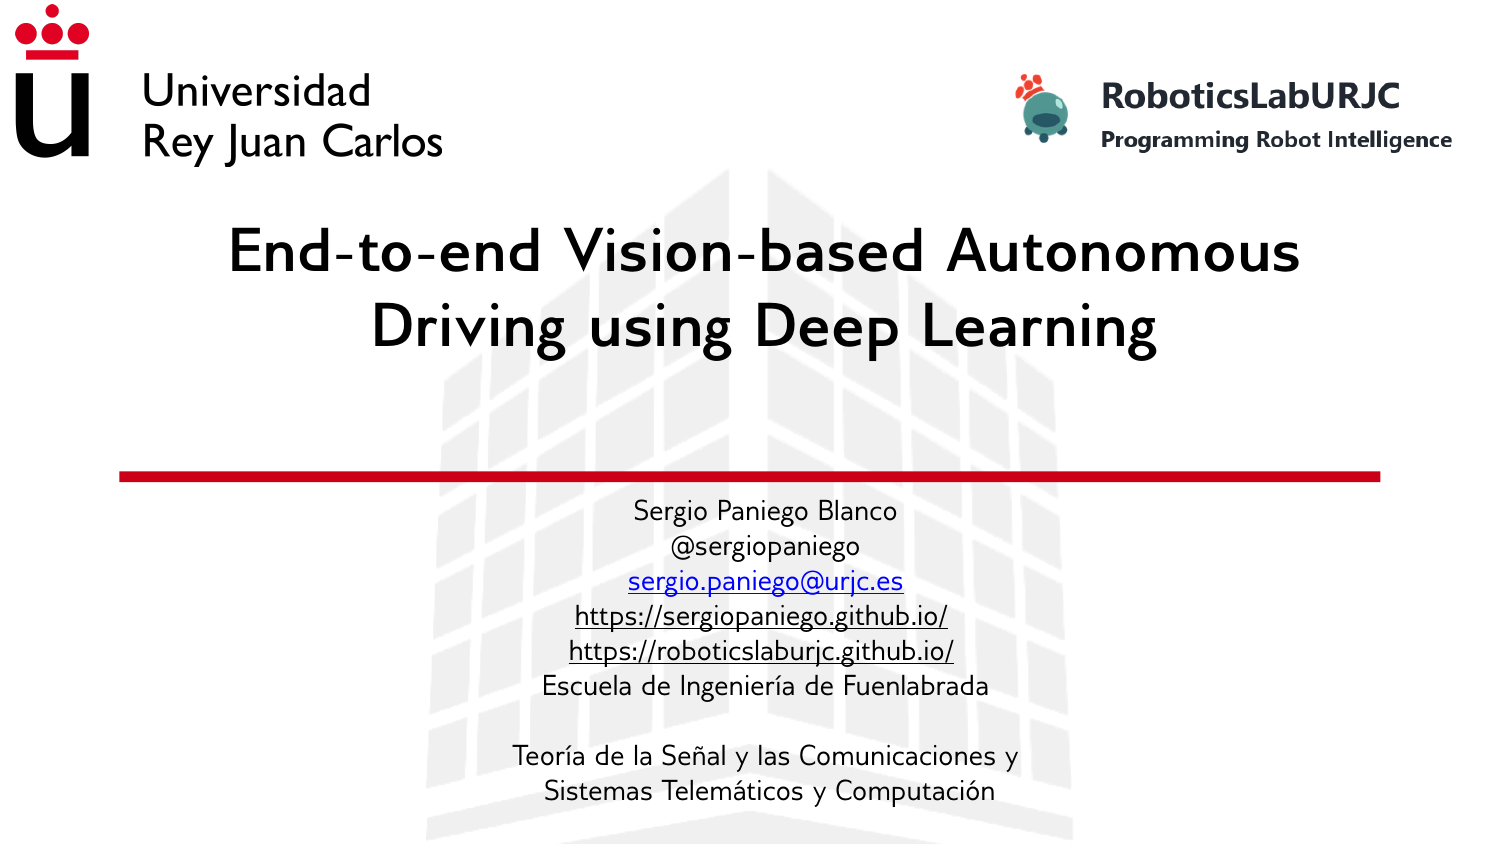

# End-to-end Vision-based Autonomous Driving using Deep Learning

Sergio Paniego Blanco
@sergiopaniego
sergio.paniego@urjc.es
https://sergiopaniego.github.io/
https://roboticslaburjc.github.io/
Escuela de Ingeniería de Fuenlabrada
Teoría de la Señal y las Comunicaciones y
 Sistemas Telemáticos y Computación